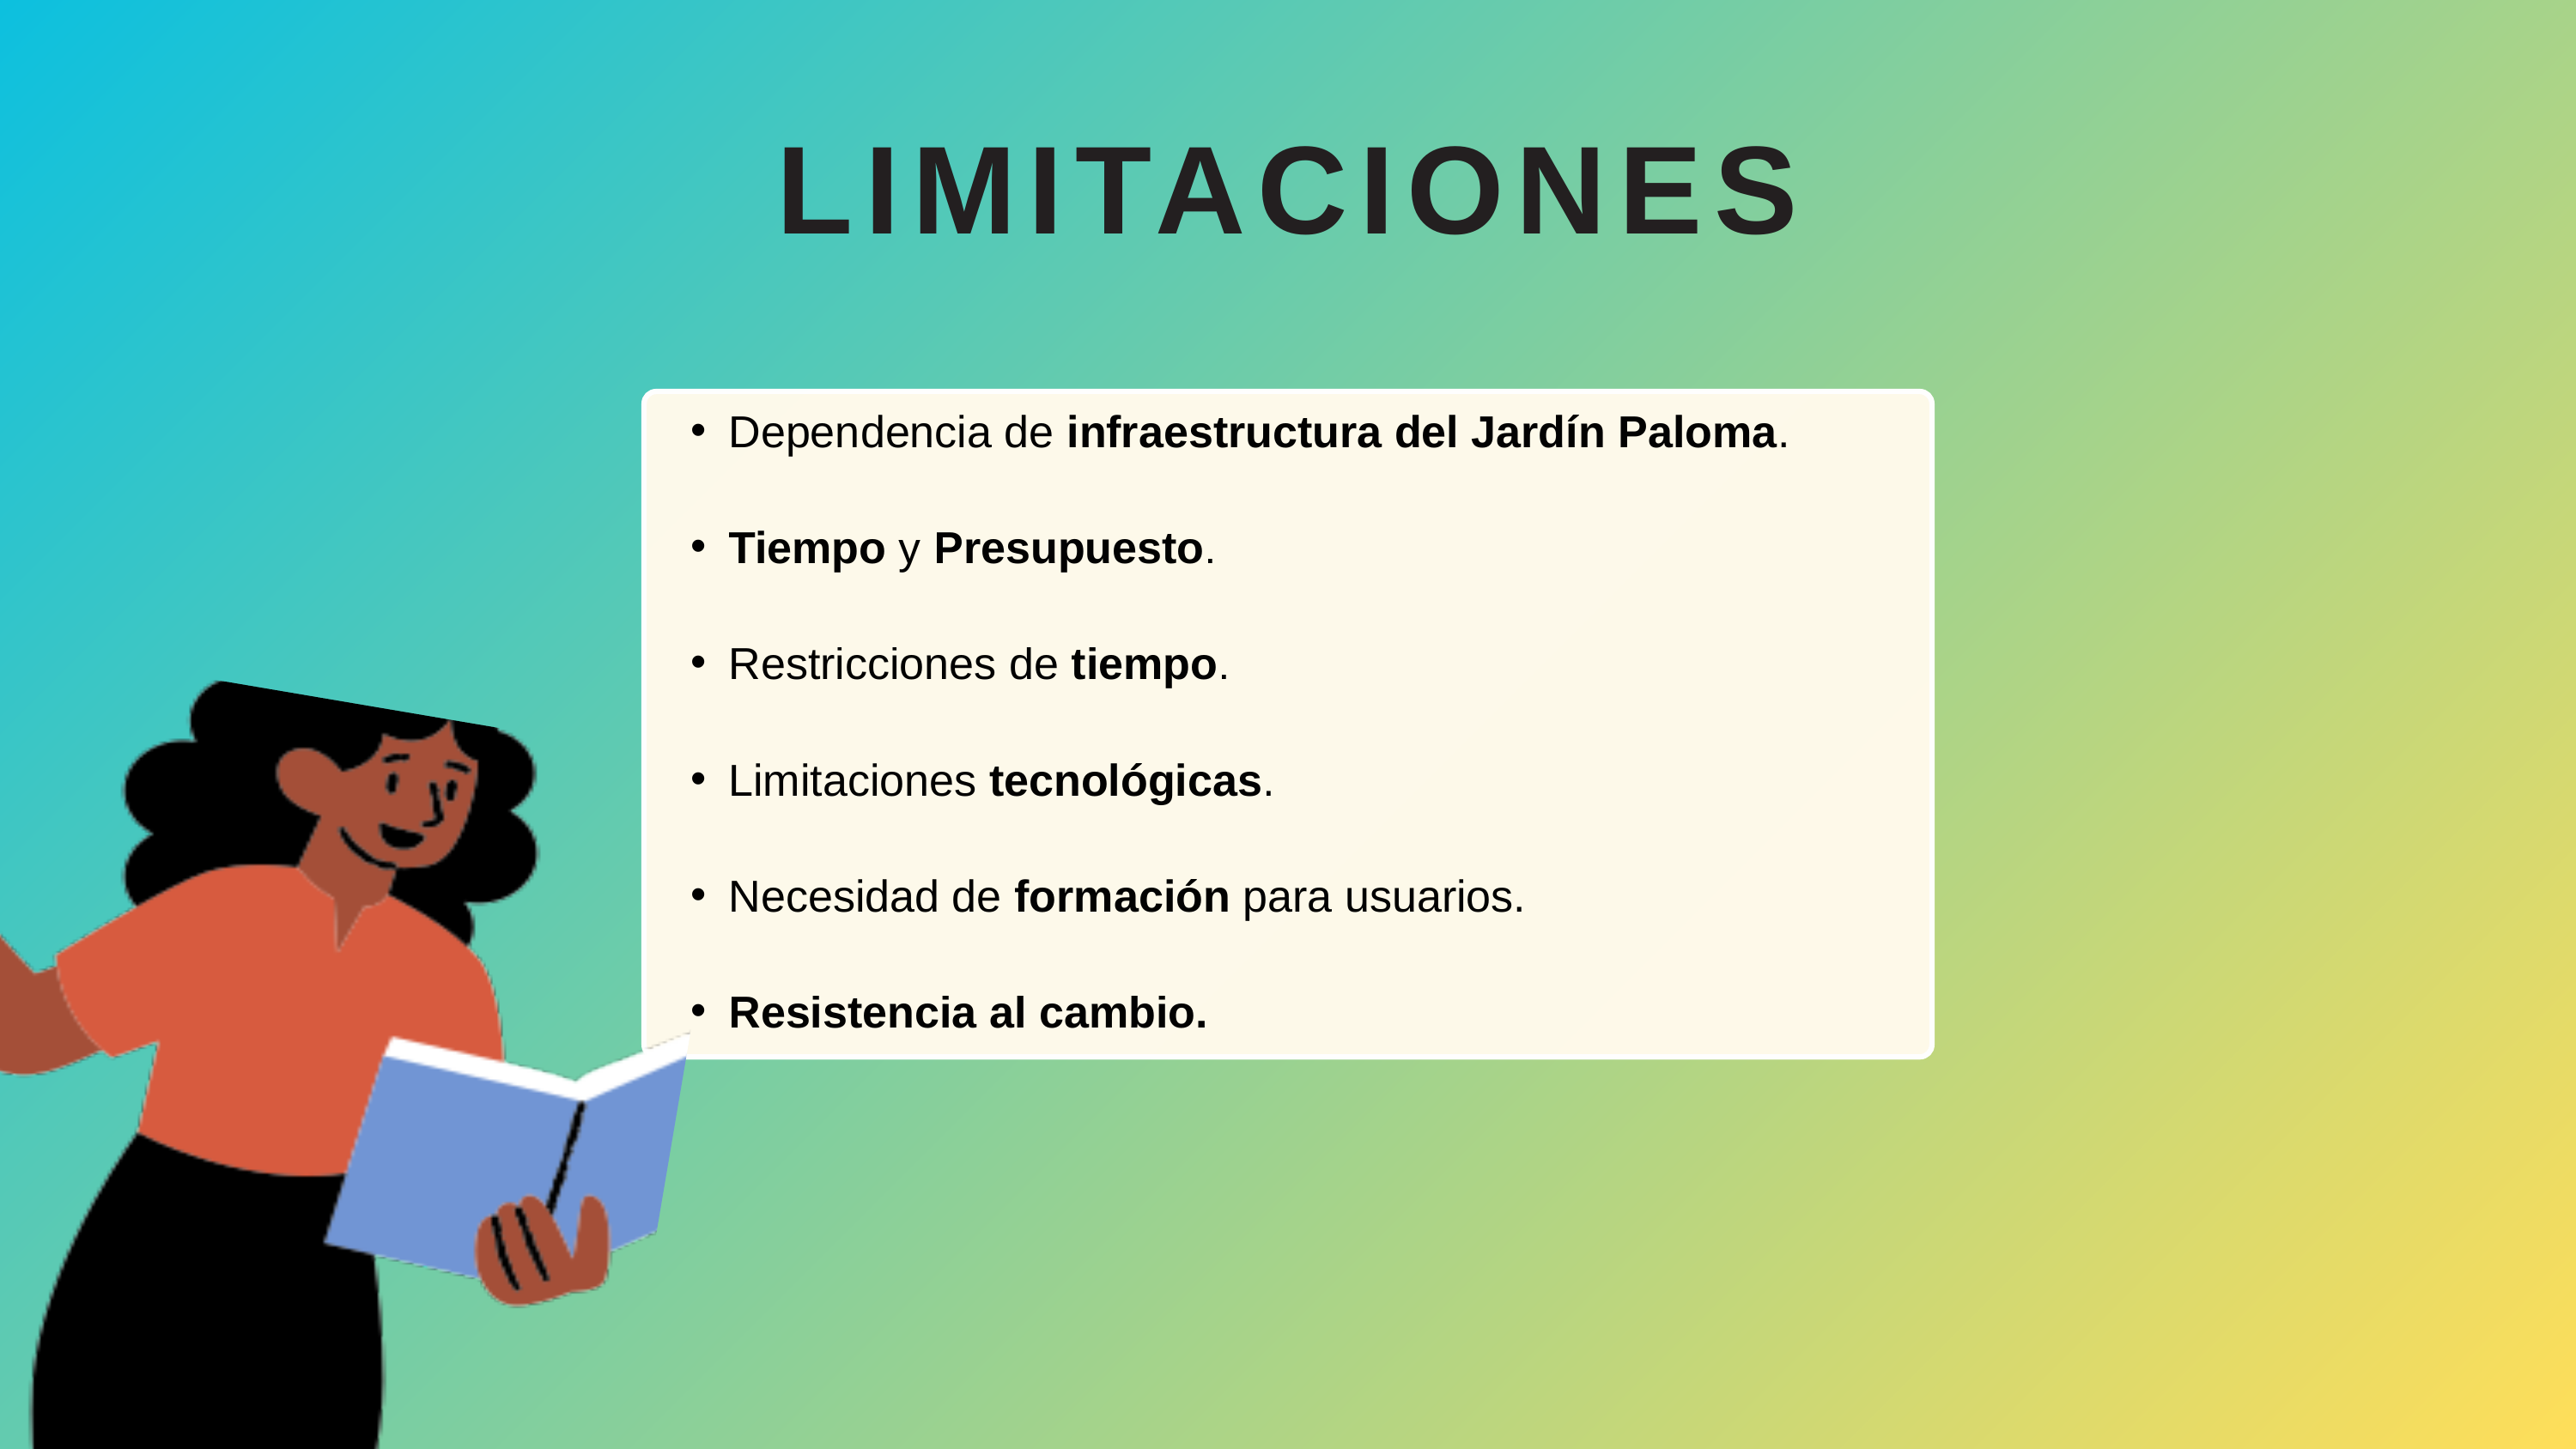

LIMITACIONES

Dependencia de infraestructura del Jardín Paloma.

Tiempo y Presupuesto.

Restricciones de tiempo.

Limitaciones tecnológicas.

Necesidad de formación para usuarios.

Resistencia al cambio.